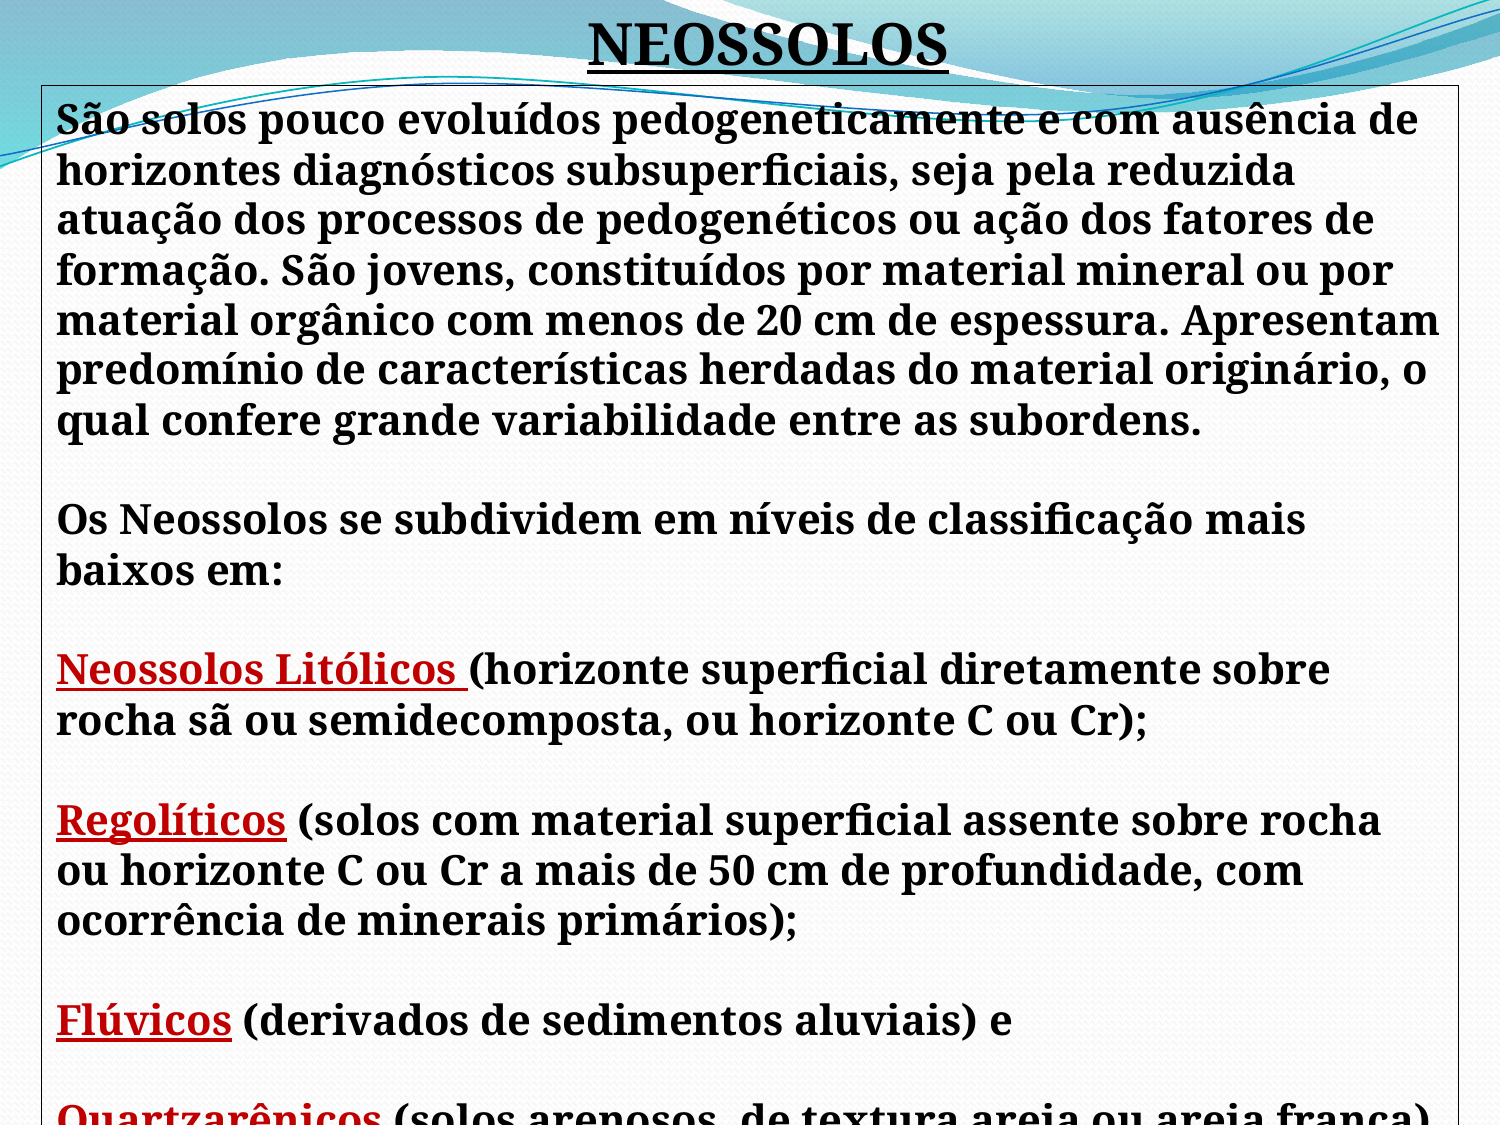

NEOSSOLOS
São solos pouco evoluídos pedogeneticamente e com ausência de horizontes diagnósticos subsuperficiais, seja pela reduzida atuação dos processos de pedogenéticos ou ação dos fatores de formação. São jovens, constituídos por material mineral ou por material orgânico com menos de 20 cm de espessura. Apresentam predomínio de características herdadas do material originário, o qual confere grande variabilidade entre as subordens.

Os Neossolos se subdividem em níveis de classificação mais baixos em:

Neossolos Litólicos (horizonte superficial diretamente sobre rocha sã ou semidecomposta, ou horizonte C ou Cr);

Regolíticos (solos com material superficial assente sobre rocha ou horizonte C ou Cr a mais de 50 cm de profundidade, com ocorrência de minerais primários);

Flúvicos (derivados de sedimentos aluviais) e

Quartzarênicos (solos arenosos, de textura areia ou areia franca).